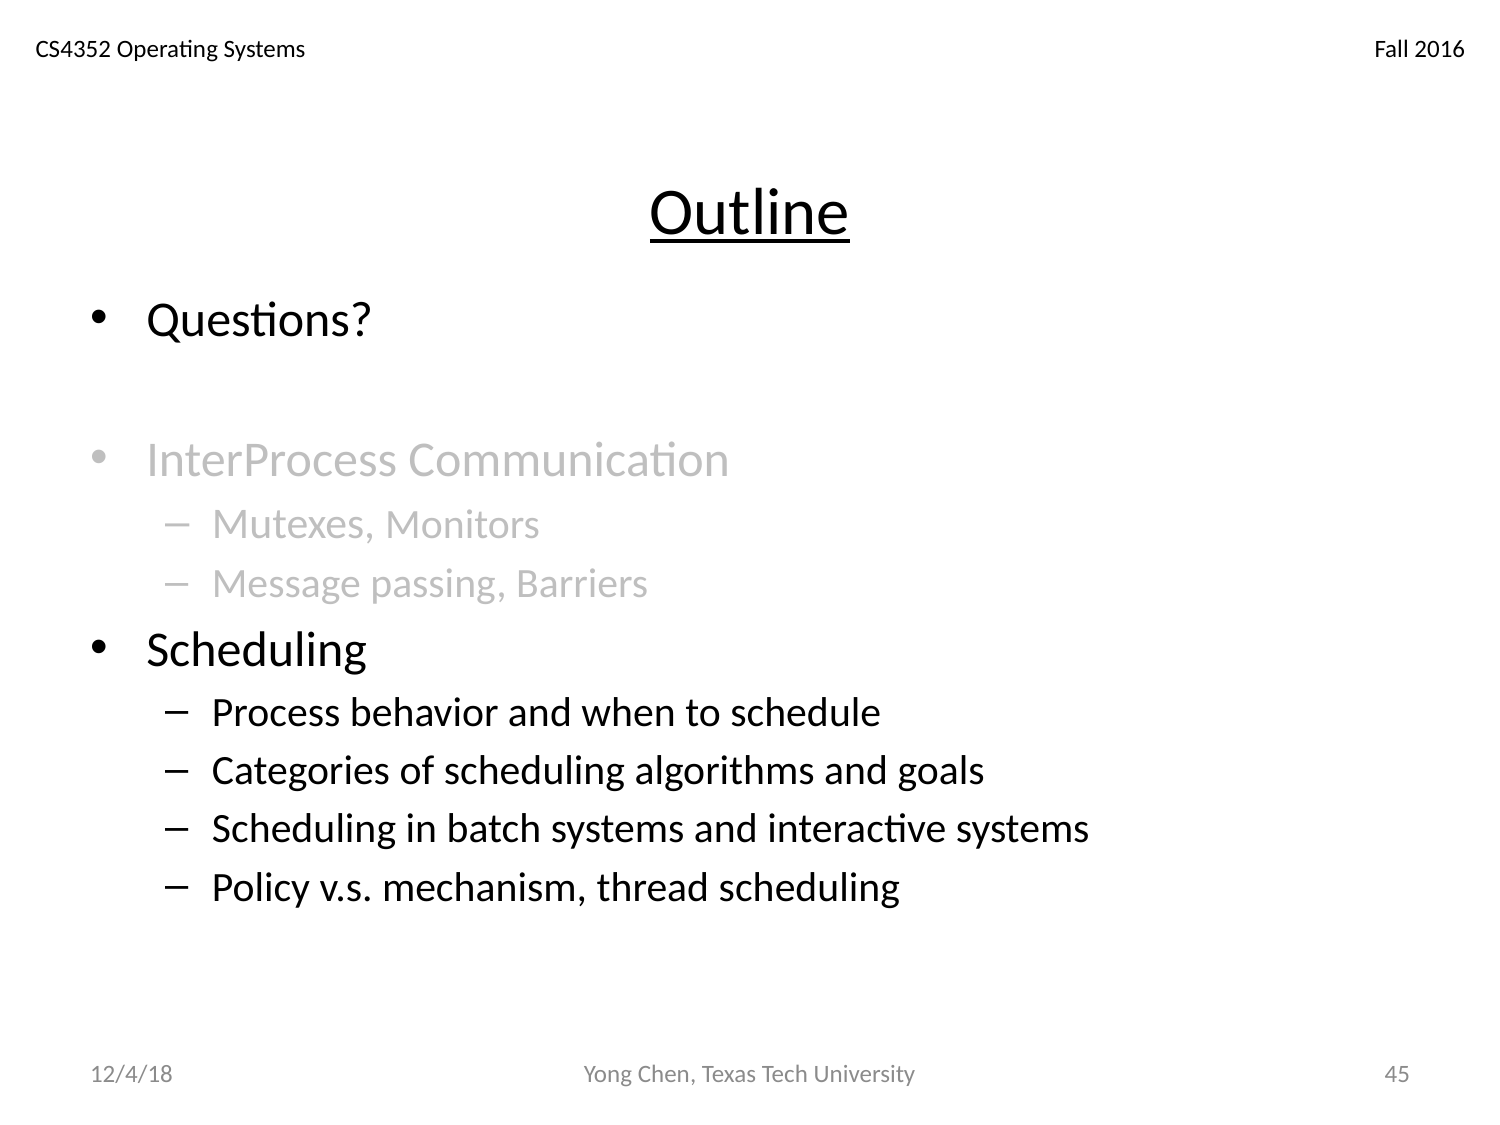

# Outline
Questions?

InterProcess Communication
Mutexes, Monitors
Message passing, Barriers
Scheduling
Process behavior and when to schedule
Categories of scheduling algorithms and goals
Scheduling in batch systems and interactive systems
Policy v.s. mechanism, thread scheduling
12/4/18
Yong Chen, Texas Tech University
45